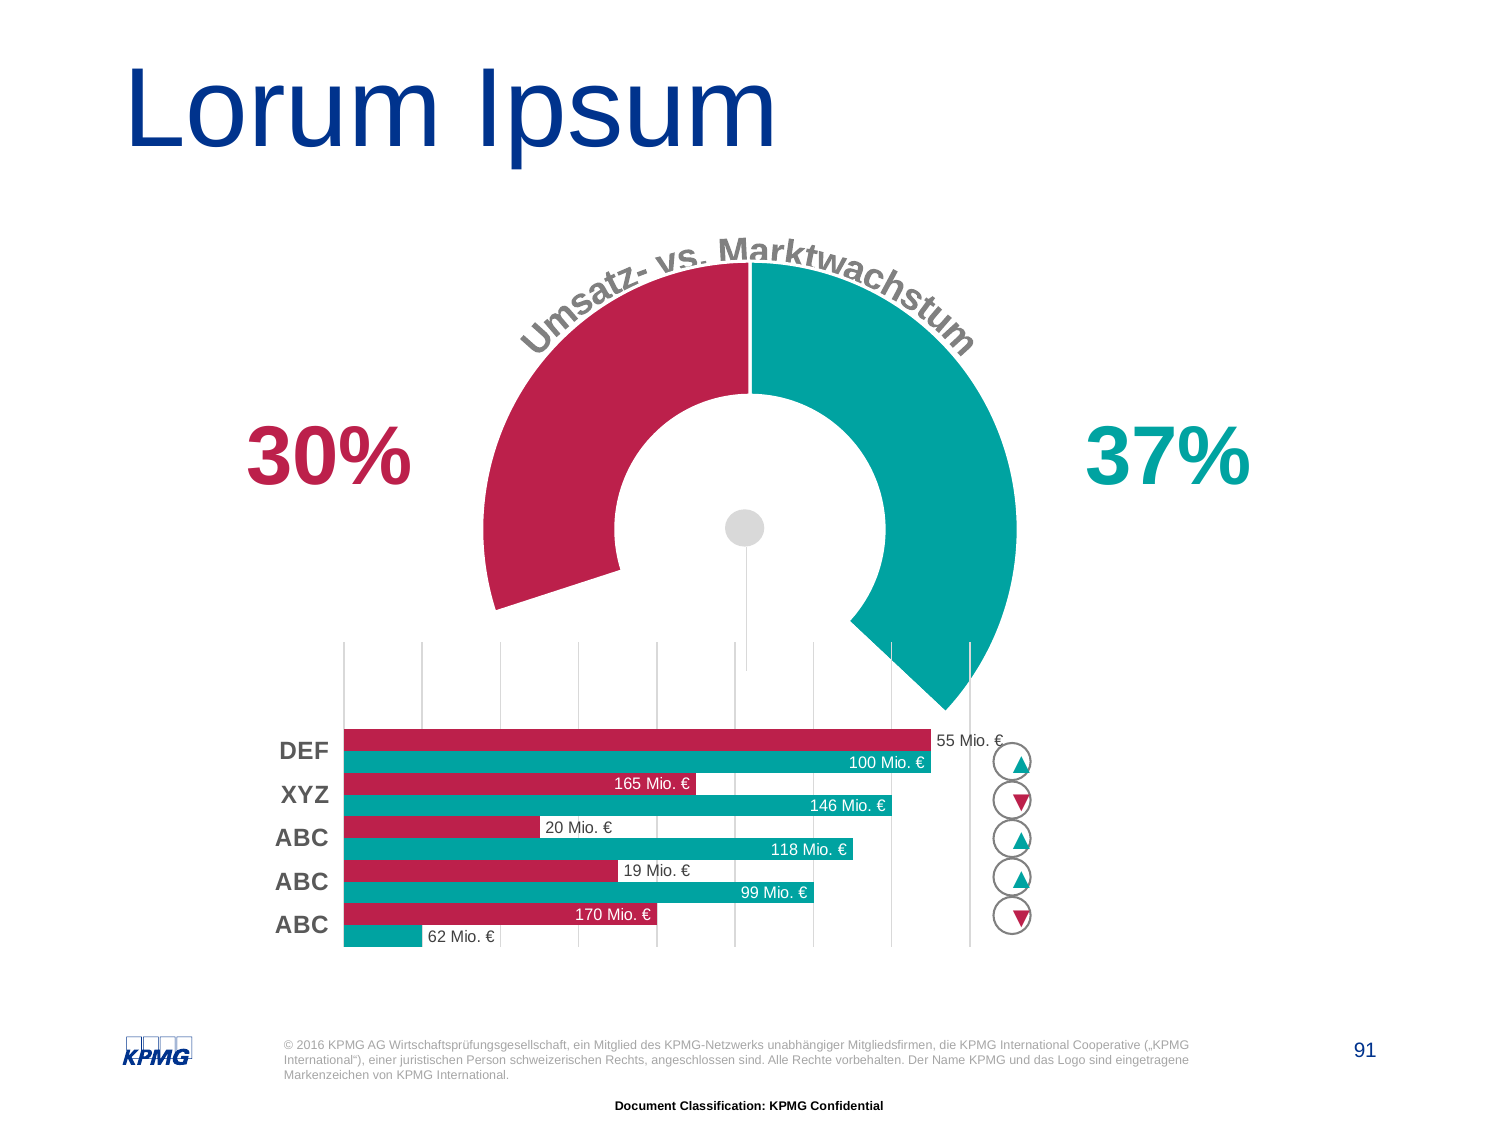

# Lorum Ipsum

### Chart

| Category | xyz |
|---|---|
| Schneller | 0.37 |
| Gleich | 0.33000000000000007 |
| Langsamer | 0.3 |
Umsatz- vs. Marktwachstum
30%
37%

### Chart

| Category | x | y |
|---|---|---|
| ABC | 2.0 | 8.0 |
| ABC | 12.0 | 7.0 |
| ABC | 13.0 | 5.0 |
| XYZ | 14.0 | 9.0 |
| DEF | 15.0 | 15.0 |
▲
▼
▲
▲
▼